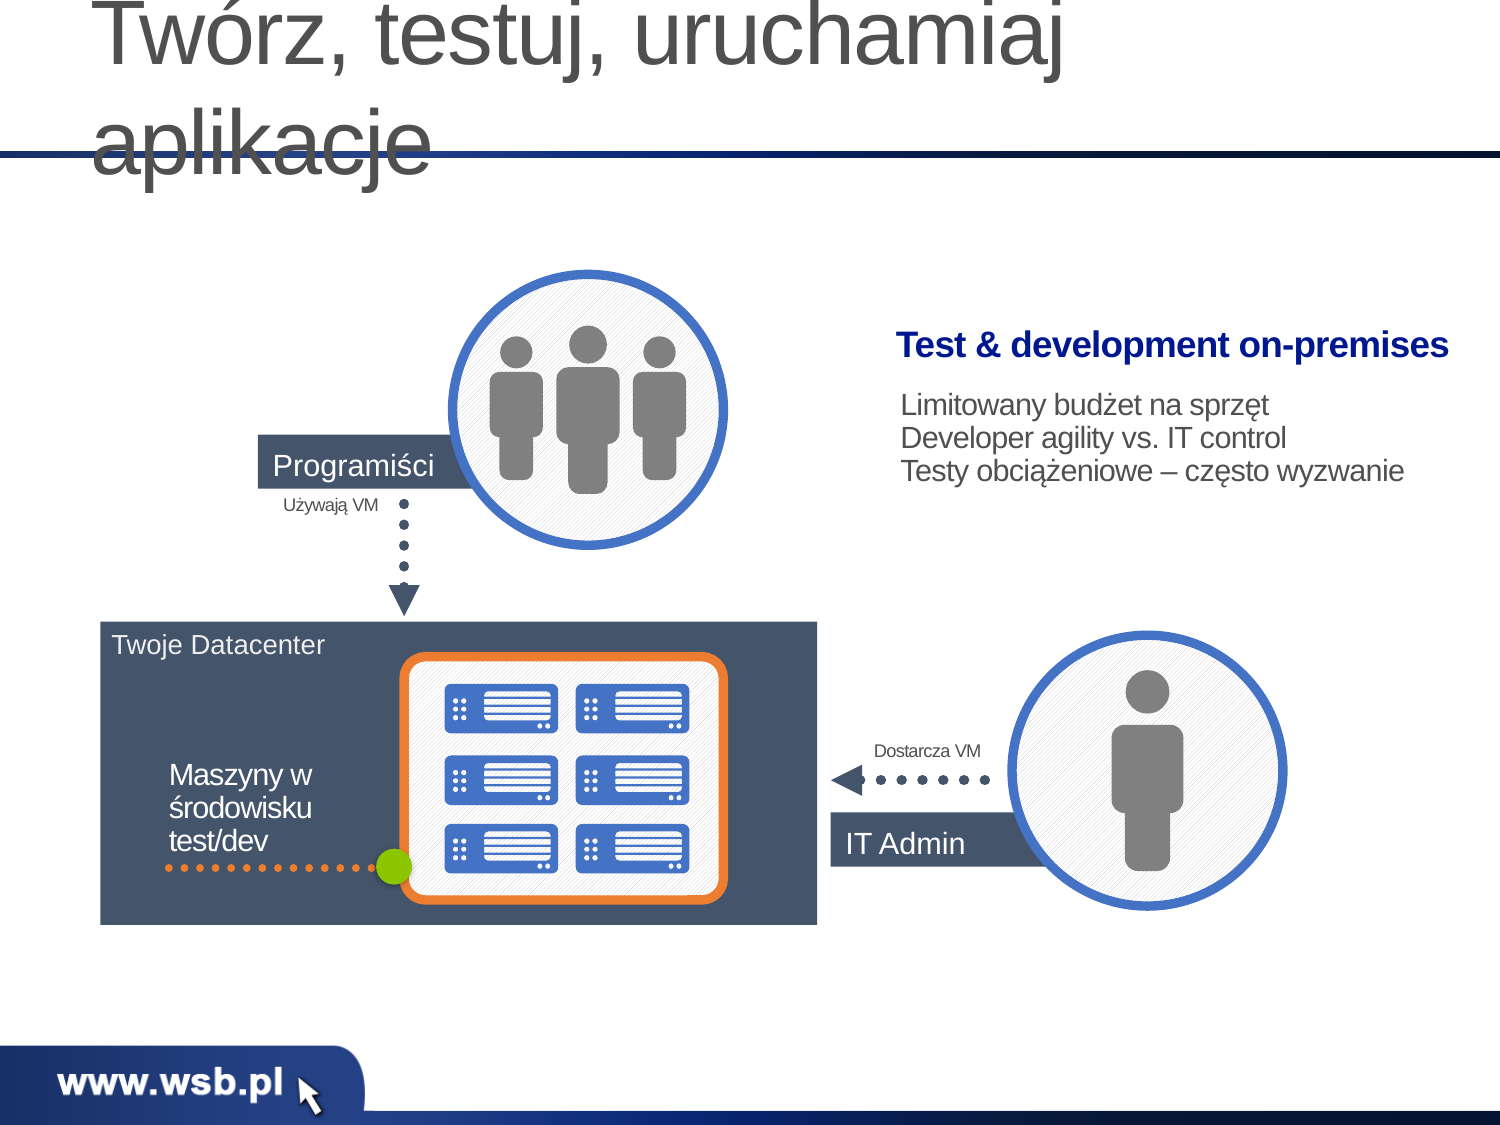

# Twórz, testuj, uruchamiaj aplikacje

Test & development on-premises
Limitowany budżet na sprzęt
Developer agility vs. IT control
Testy obciążeniowe – często wyzwanie

Programiści
Używają VM
Twoje Datacenter

Dostarcza VM
Maszyny w środowisku test/dev

IT Admin